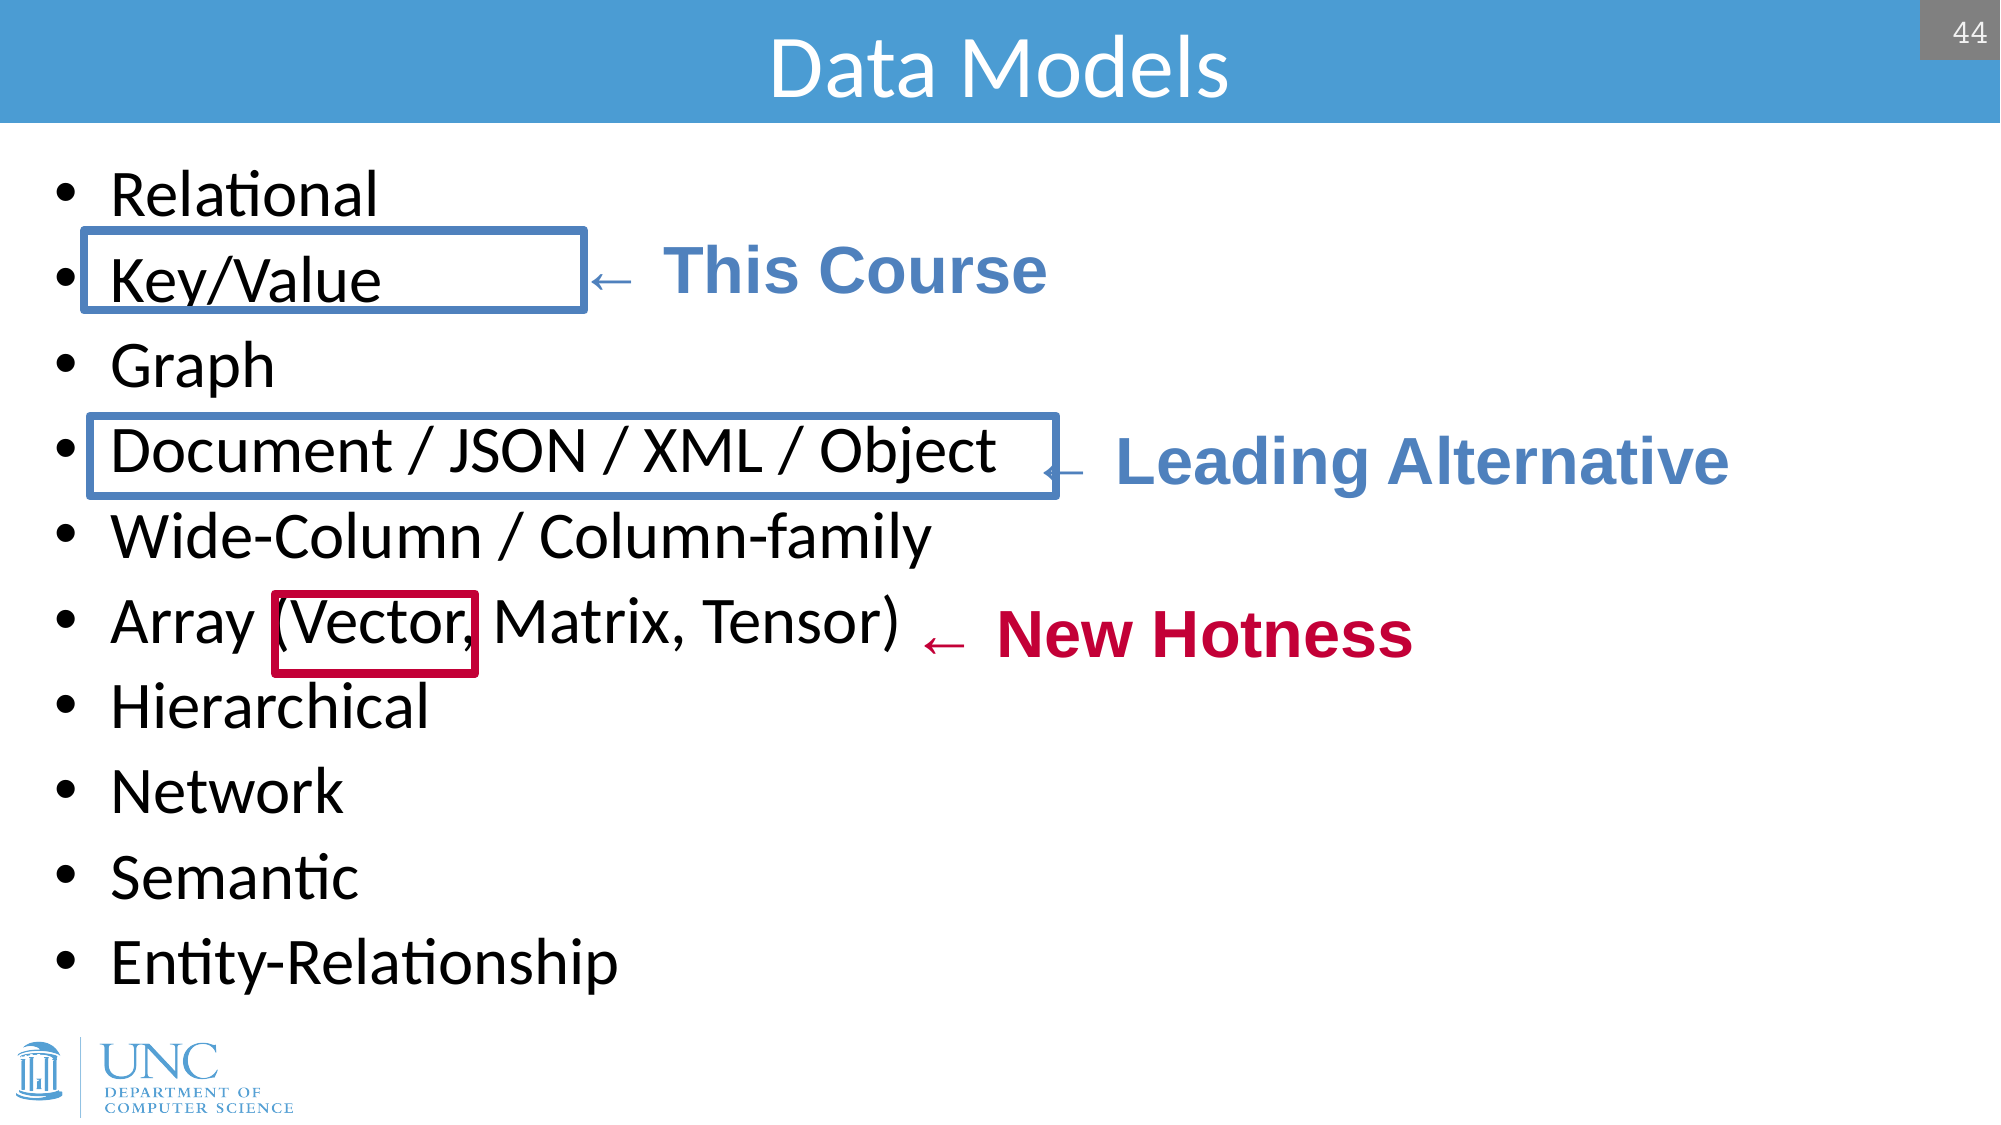

# Data Models
44
Relational
Key/Value
Graph
Document / JSON / XML / Object
Wide-Column / Column-family
Array (Vector, Matrix, Tensor)
Hierarchical
Network
Semantic
Entity-Relationship

← This Course

← Leading Alternative

← New Hotness